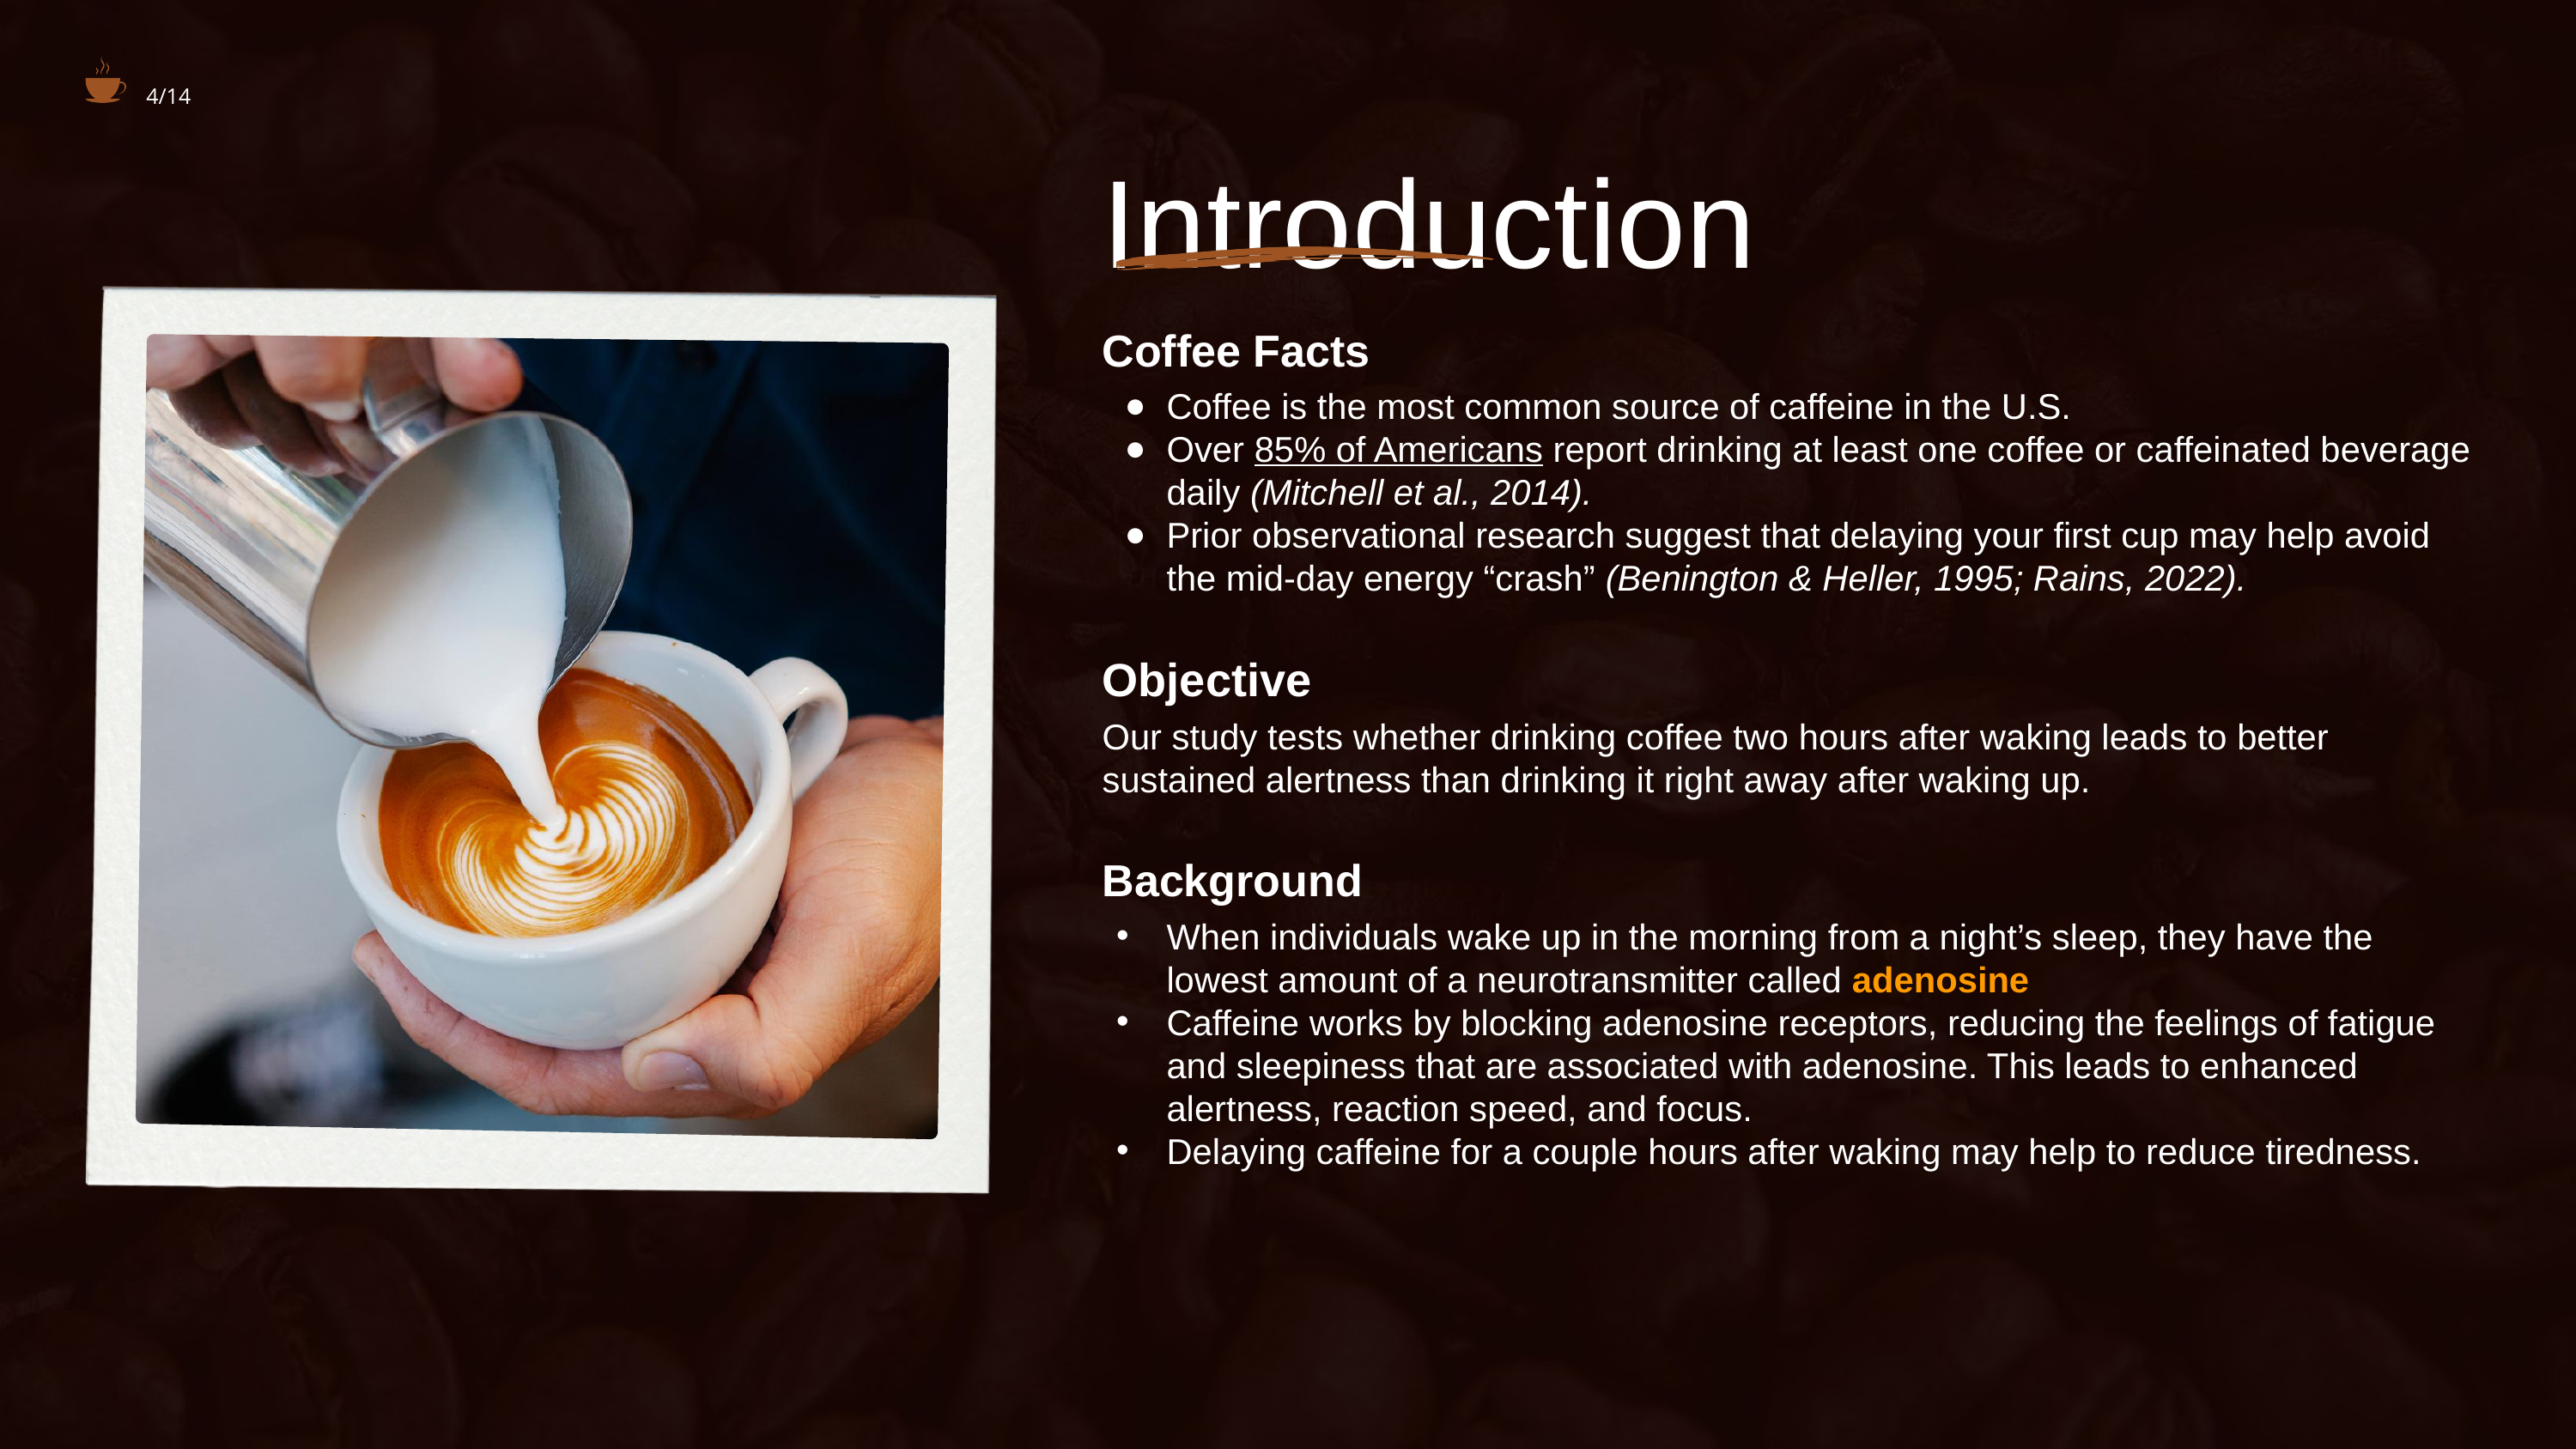

4/14
Introduction

Coffee Facts
Coffee is the most common source of caffeine in the U.S.
Over 85% of Americans report drinking at least one coffee or caffeinated beverage daily (Mitchell et al., 2014).
Prior observational research suggest that delaying your first cup may help avoid the mid-day energy “crash” (Benington & Heller, 1995; Rains, 2022).

Objective
Our study tests whether drinking coffee two hours after waking leads to better sustained alertness than drinking it right away after waking up.

Background
When individuals wake up in the morning from a night’s sleep, they have the lowest amount of a neurotransmitter called adenosine
Caffeine works by blocking adenosine receptors, reducing the feelings of fatigue and sleepiness that are associated with adenosine. This leads to enhanced alertness, reaction speed, and focus.
Delaying caffeine for a couple hours after waking may help to reduce tiredness.